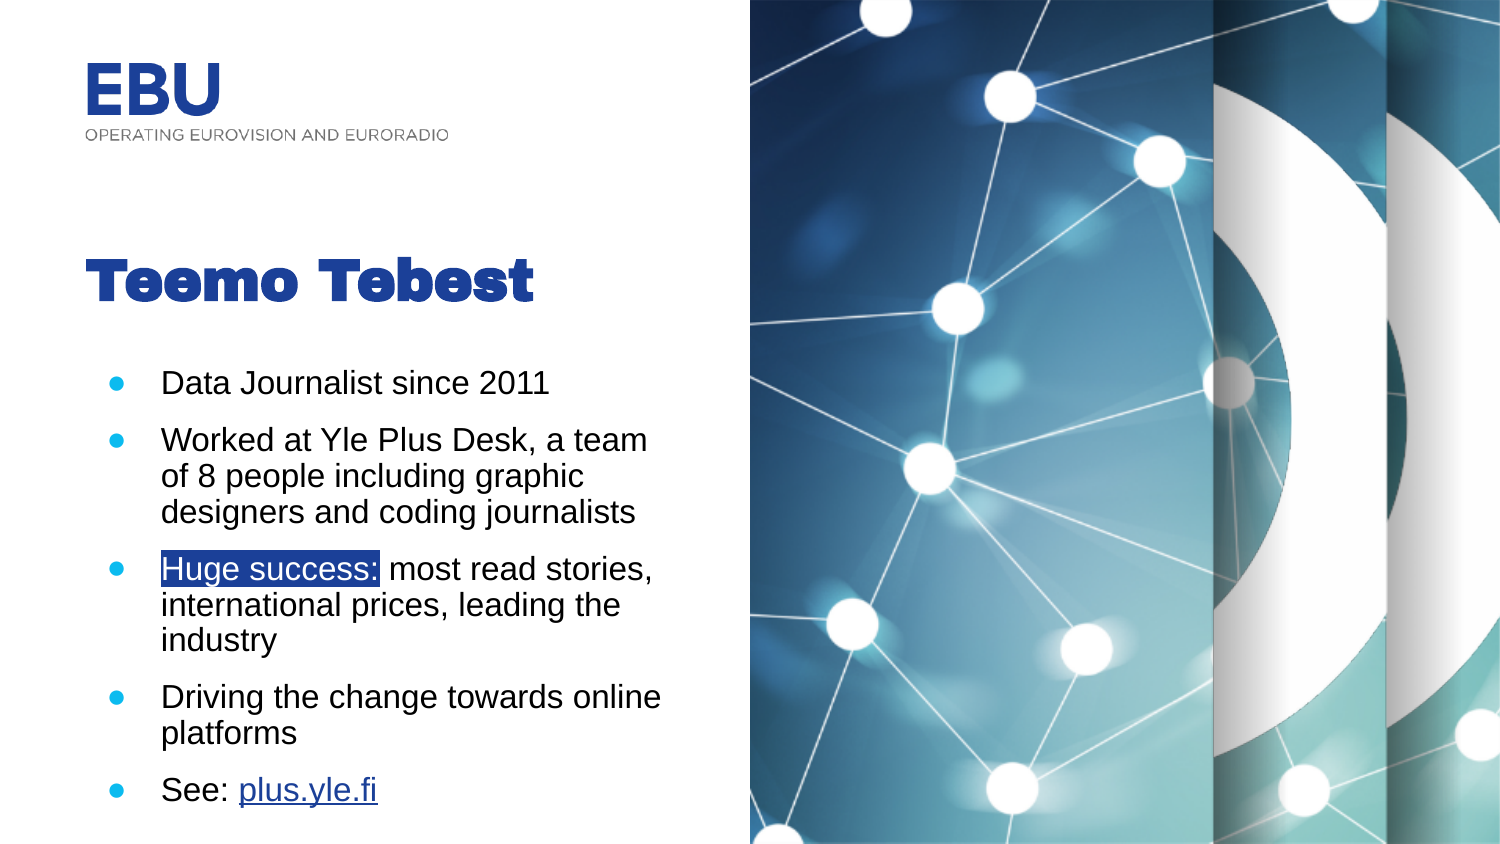

# Teemo Tebest
Data Journalist since 2011
Worked at Yle Plus Desk, a team of 8 people including graphic designers and coding journalists
Huge success: most read stories, international prices, leading the industry
Driving the change towards online platforms
See: plus.yle.fi